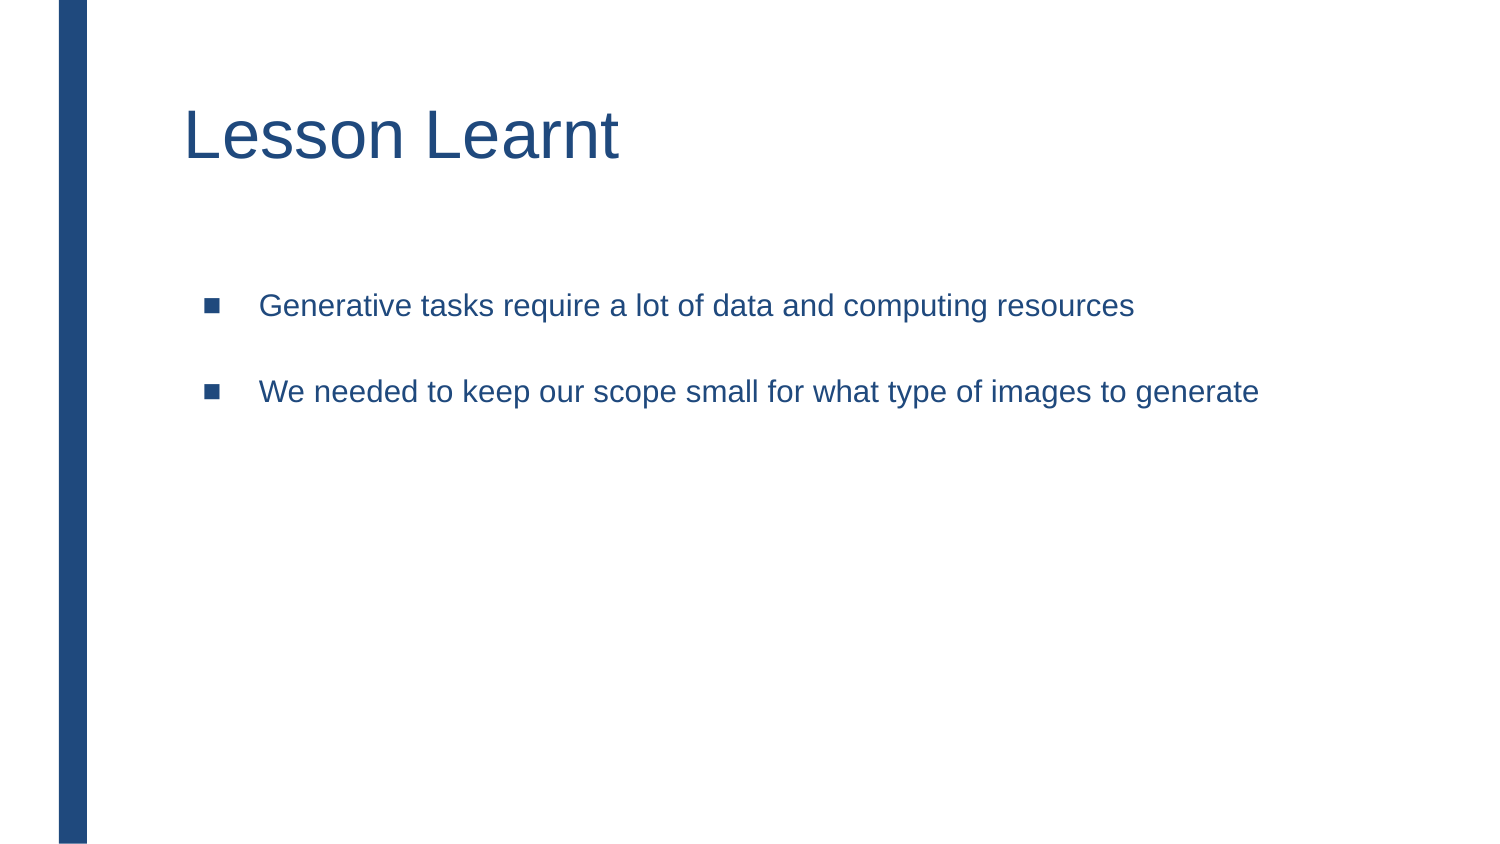

# Lesson Learnt

Generative tasks require a lot of data and computing resources

We needed to keep our scope small for what type of images to generate